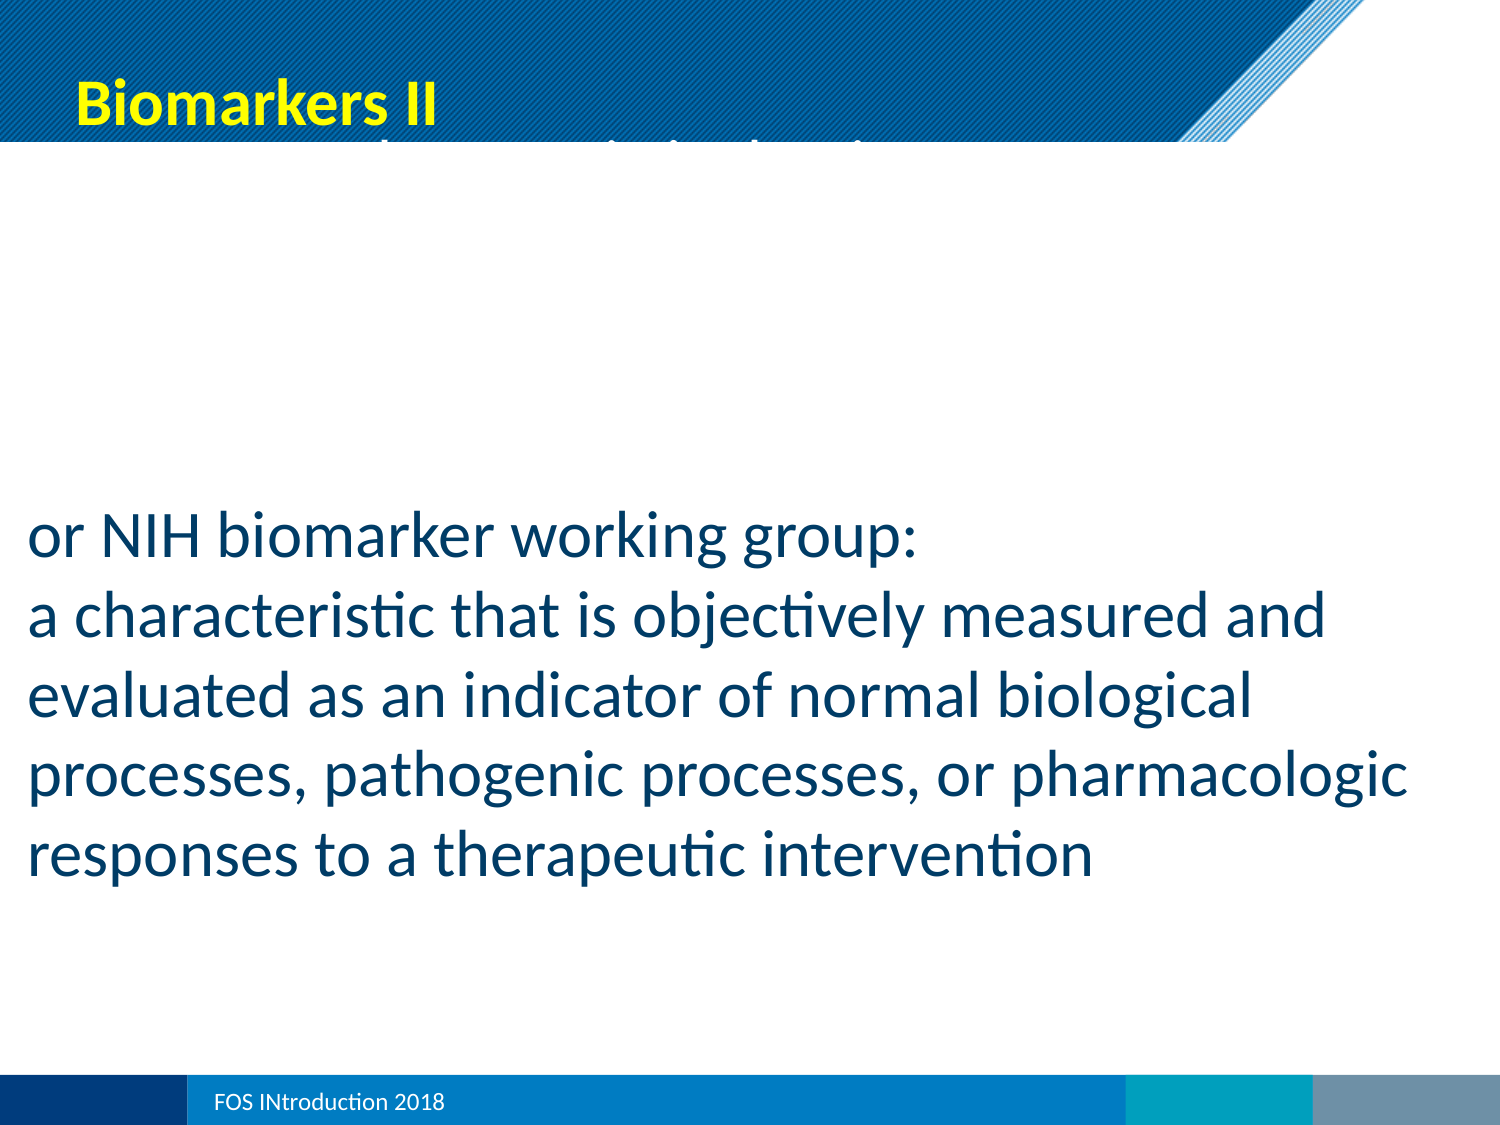

Biomarkers II
a characteristic that is objectively measured and evaluated as an indicator of normal biological processes, pathogenic processes, or pharmacologic responses to a therapeutic intervention
or NIH biomarker working group:
a characteristic that is objectively measured and evaluated as an indicator of normal biological processes, pathogenic processes, or pharmacologic responses to a therapeutic intervention
FOS INtroduction 2018